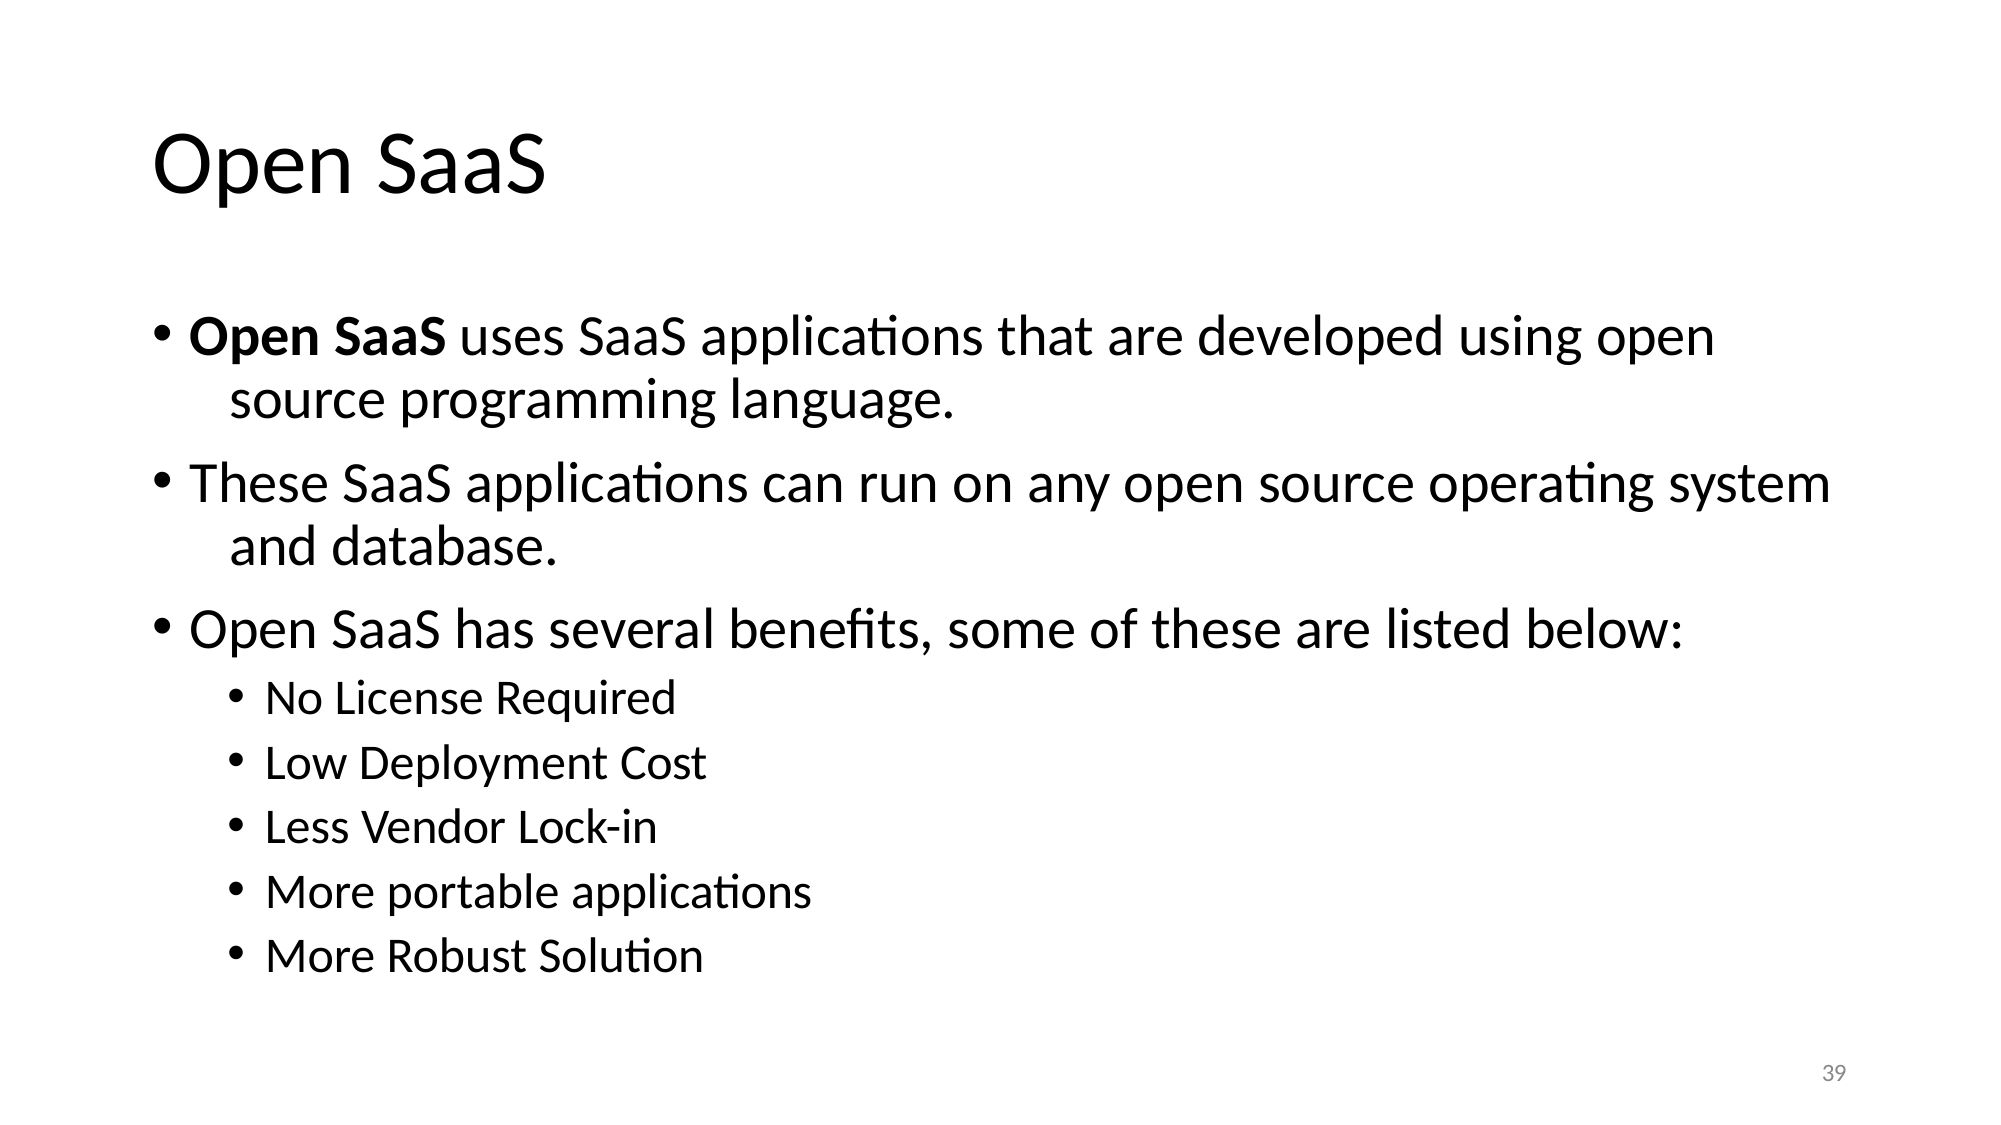

# Open SaaS
Open SaaS uses SaaS applications that are developed using open 	source programming language.
These SaaS applications can run on any open source operating system 	and database.
Open SaaS has several benefits, some of these are listed below:
No License Required
Low Deployment Cost
Less Vendor Lock-in
More portable applications
More Robust Solution
39